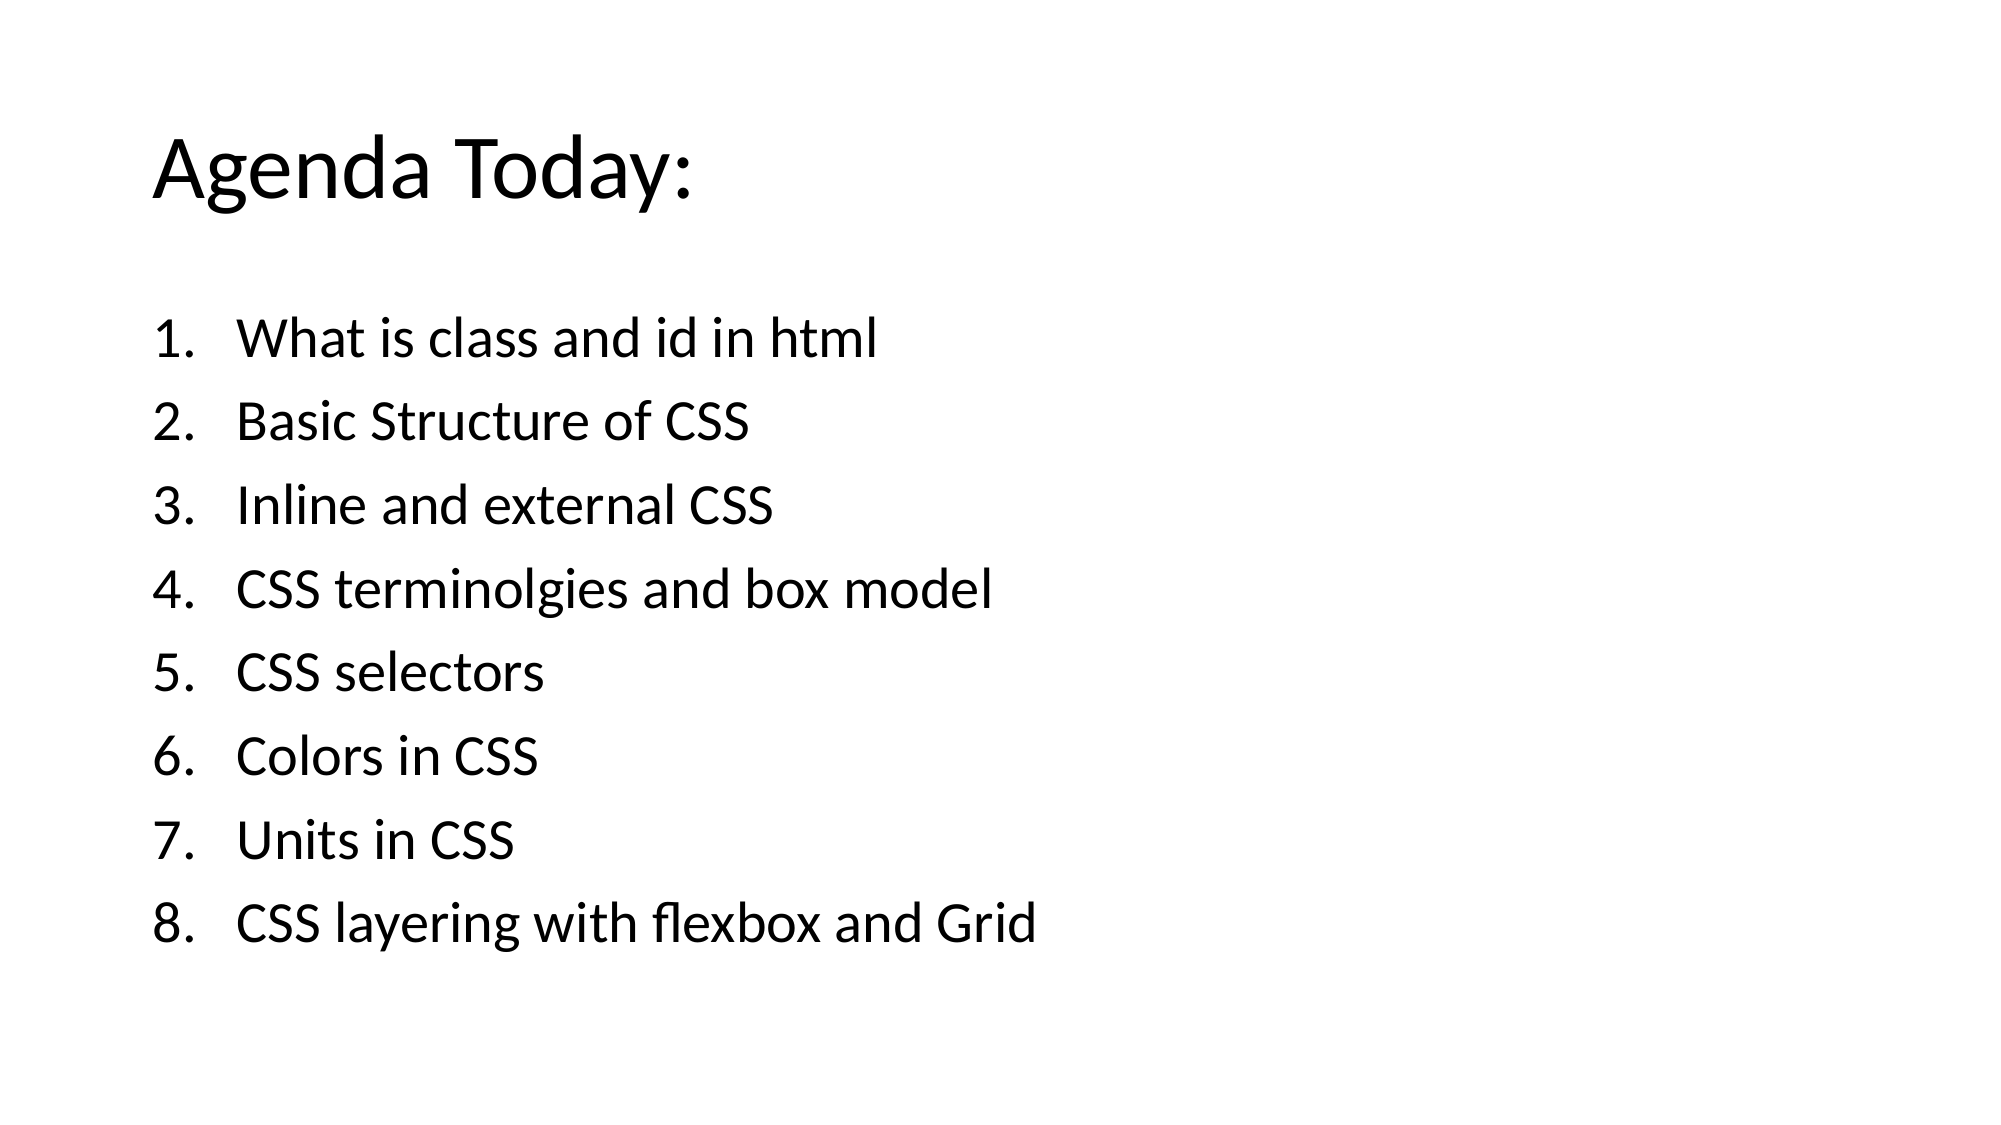

# Agenda Today:
What is class and id in html
Basic Structure of CSS
Inline and external CSS
CSS terminolgies and box model
CSS selectors
Colors in CSS
Units in CSS
CSS layering with flexbox and Grid